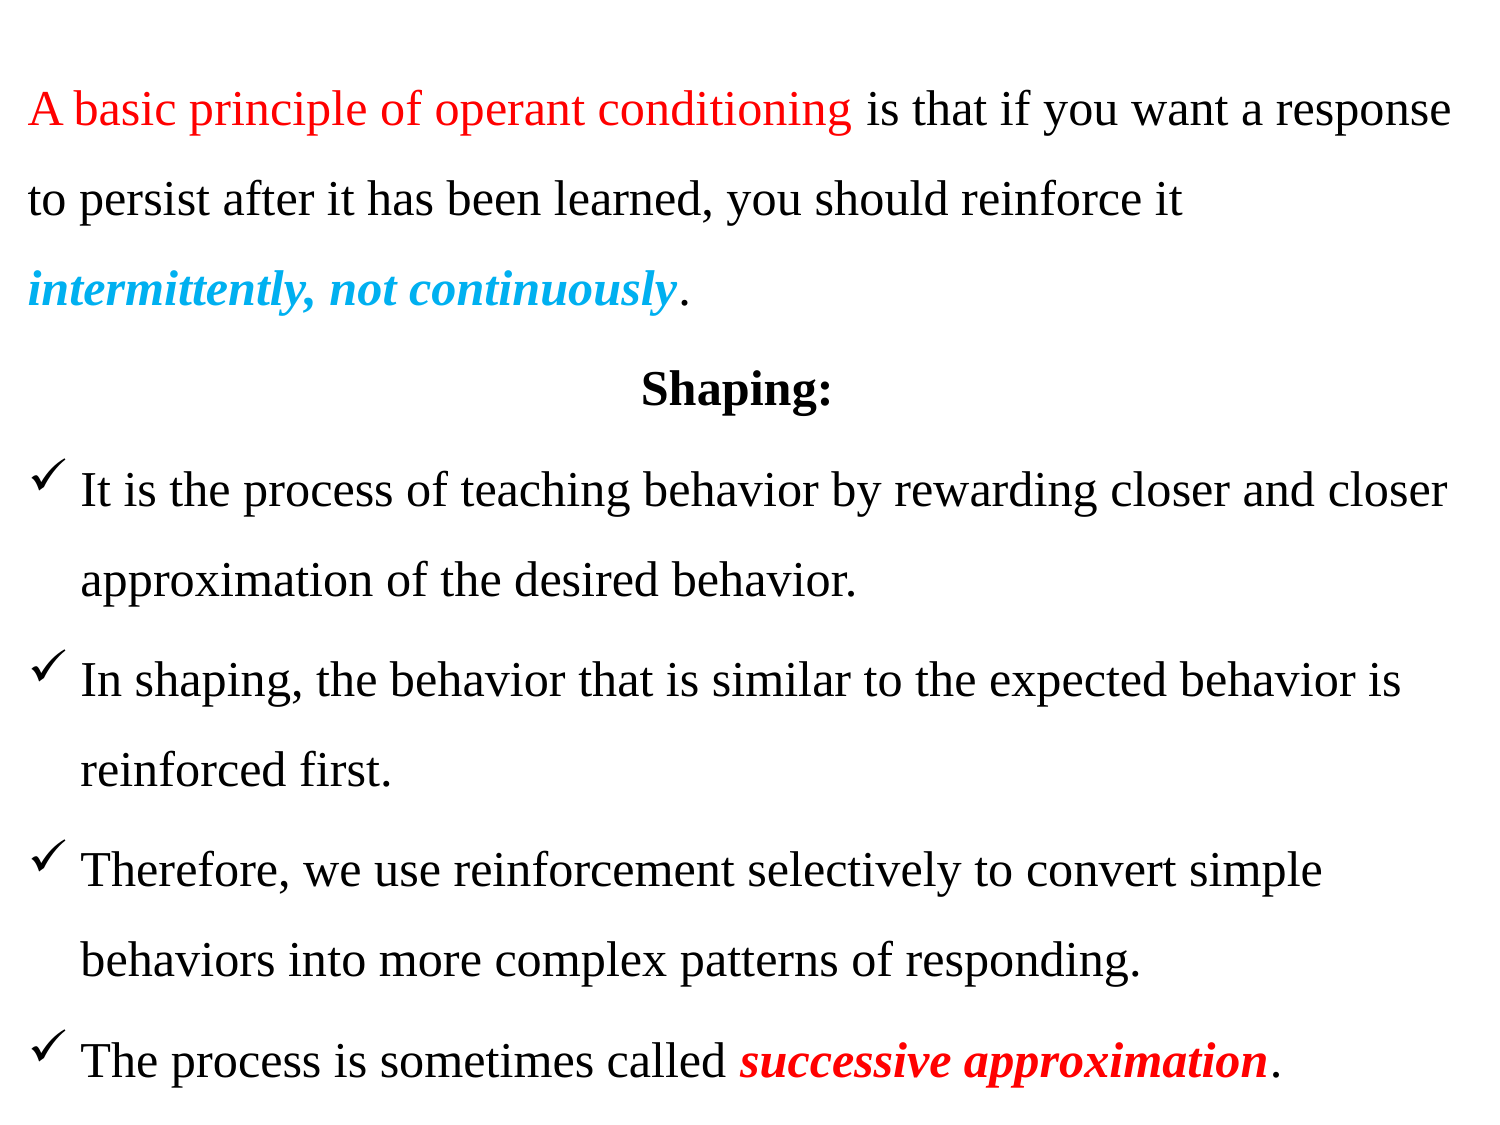

A basic principle of operant conditioning is that if you want a response to persist after it has been learned, you should reinforce it intermittently, not continuously.
Shaping:
It is the process of teaching behavior by rewarding closer and closer approximation of the desired behavior.
In shaping, the behavior that is similar to the expected behavior is reinforced first.
Therefore, we use reinforcement selectively to convert simple behaviors into more complex patterns of responding.
The process is sometimes called successive approximation.